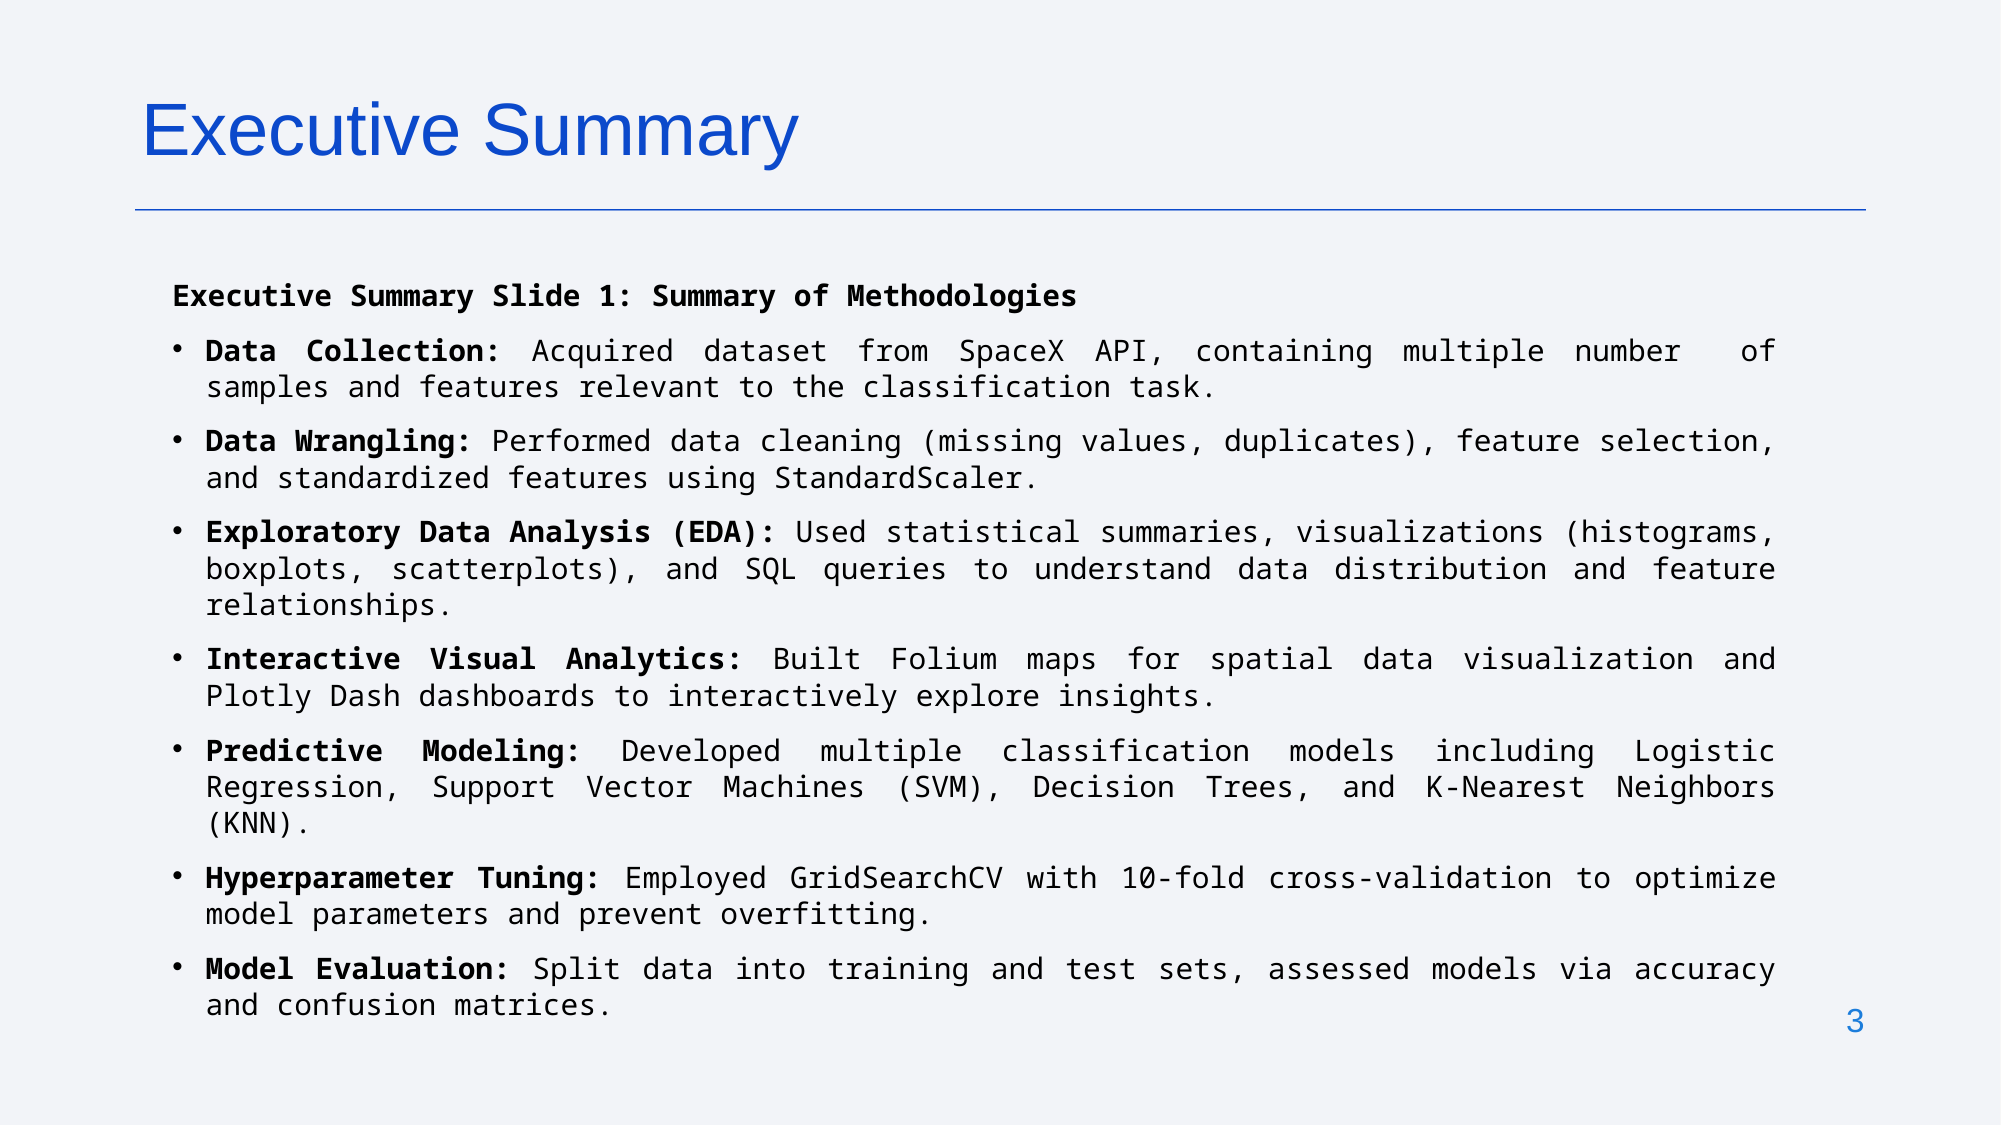

Executive Summary
Executive Summary Slide 1: Summary of Methodologies
Data Collection: Acquired dataset from SpaceX API, containing multiple number  of samples and features relevant to the classification task.
Data Wrangling: Performed data cleaning (missing values, duplicates), feature selection, and standardized features using StandardScaler.
Exploratory Data Analysis (EDA): Used statistical summaries, visualizations (histograms, boxplots, scatterplots), and SQL queries to understand data distribution and feature relationships.
Interactive Visual Analytics: Built Folium maps for spatial data visualization and Plotly Dash dashboards to interactively explore insights.
Predictive Modeling: Developed multiple classification models including Logistic Regression, Support Vector Machines (SVM), Decision Trees, and K-Nearest Neighbors (KNN).
Hyperparameter Tuning: Employed GridSearchCV with 10-fold cross-validation to optimize model parameters and prevent overfitting.
Model Evaluation: Split data into training and test sets, assessed models via accuracy and confusion matrices.

3